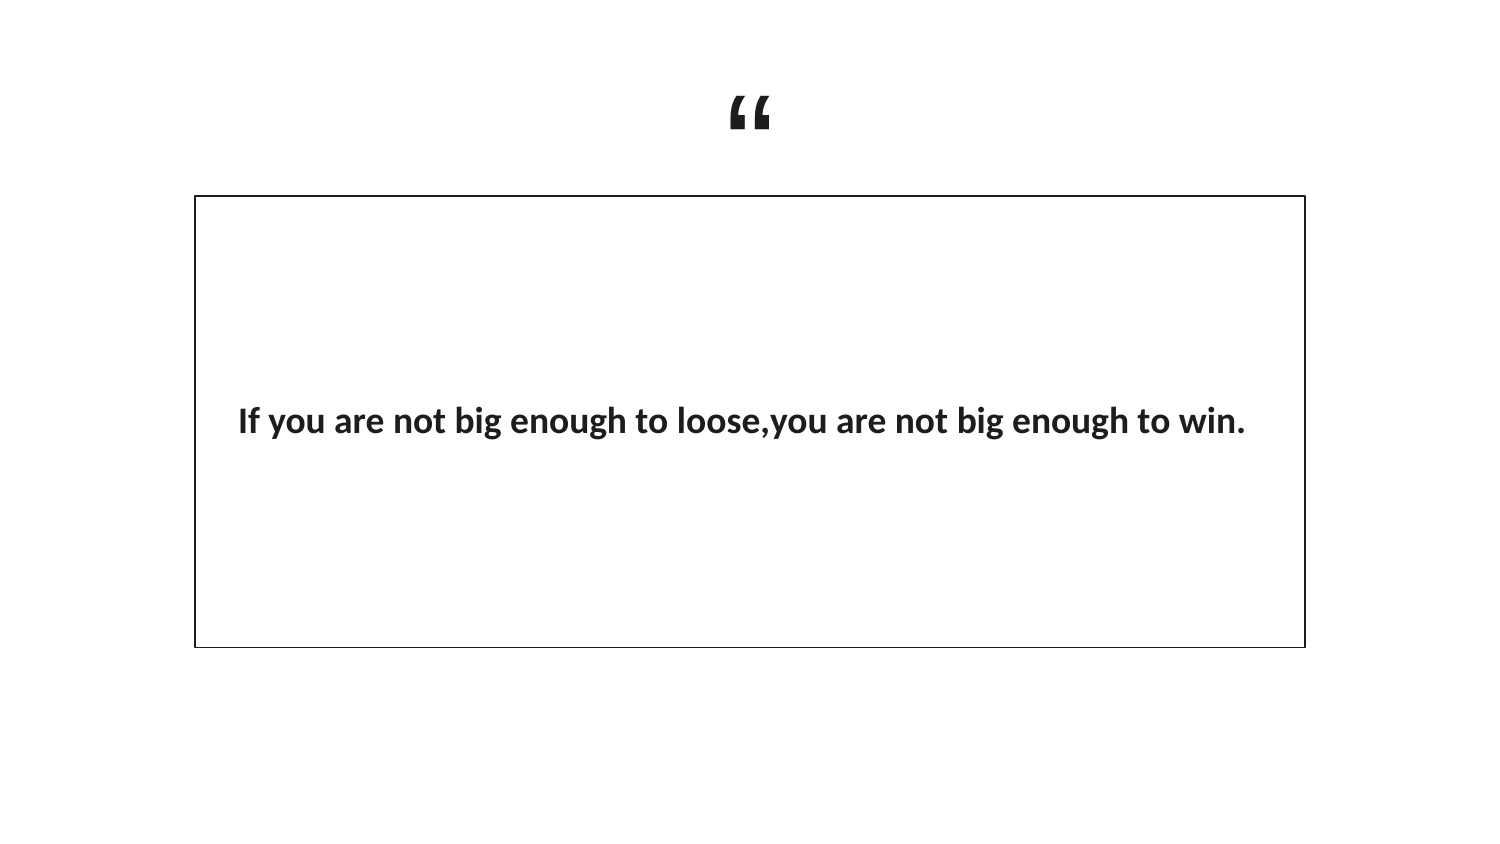

If you are not big enough to loose,you are not big enough to win.